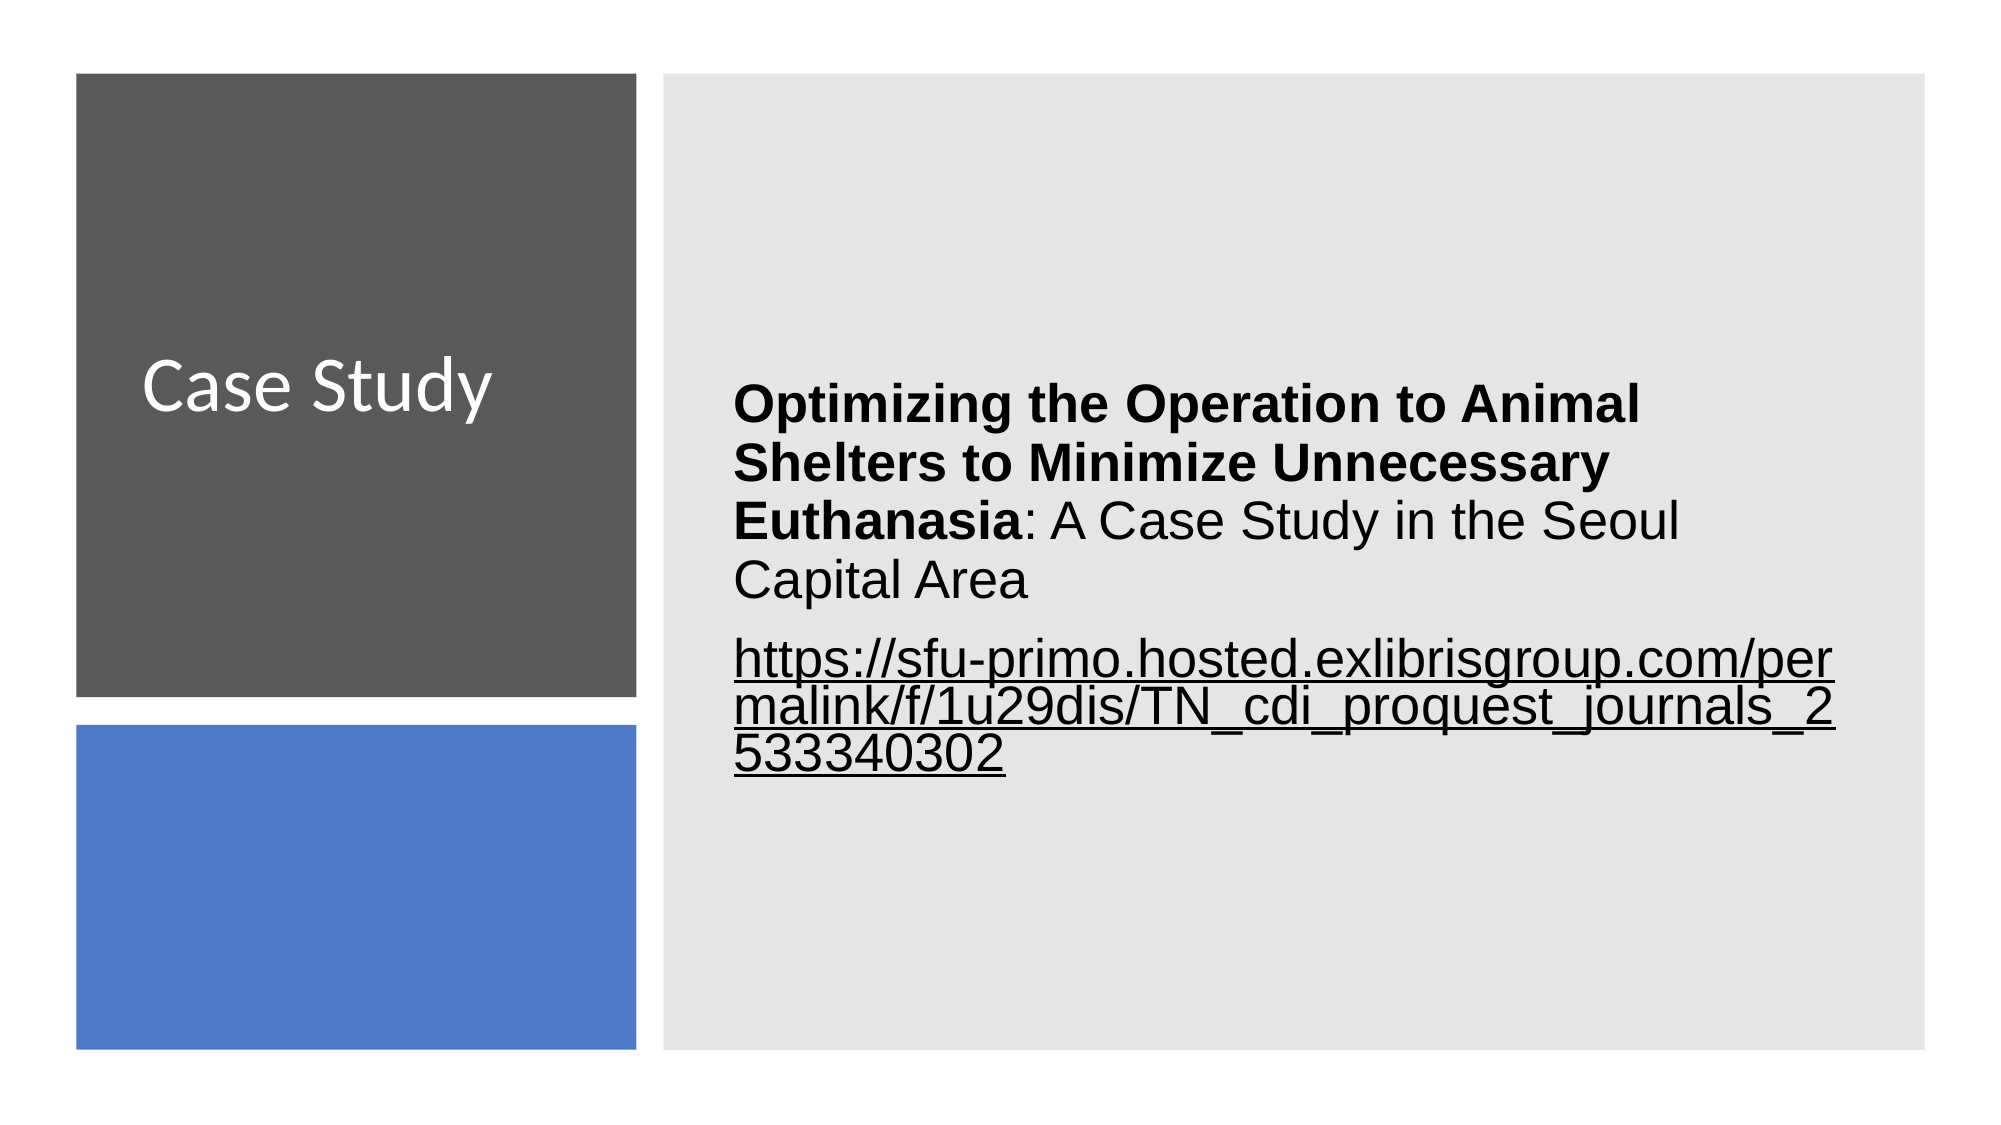

Optimizing the Operation to Animal Shelters to Minimize Unnecessary Euthanasia: A Case Study in the Seoul Capital Area
https://sfu-primo.hosted.exlibrisgroup.com/permalink/f/1u29dis/TN_cdi_proquest_journals_2533340302
# Case Study